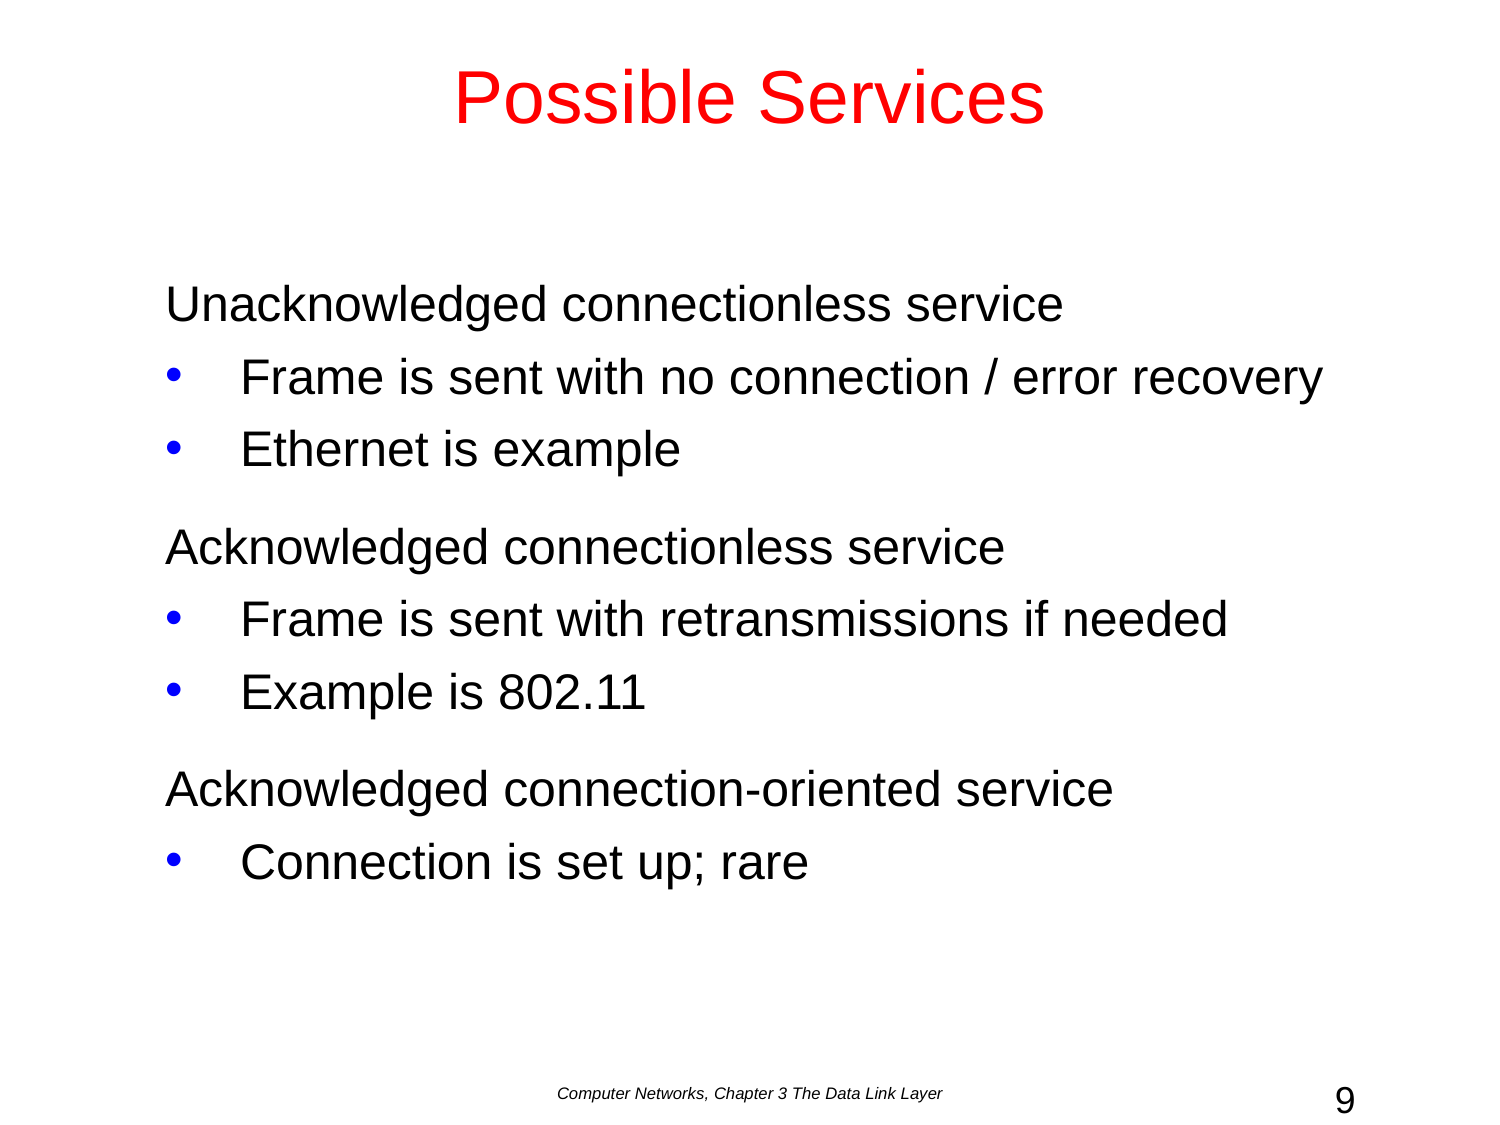

# Possible Services
Unacknowledged connectionless service
Frame is sent with no connection / error recovery
Ethernet is example
Acknowledged connectionless service
Frame is sent with retransmissions if needed
Example is 802.11
Acknowledged connection-oriented service
Connection is set up; rare
Computer Networks, Chapter 3 The Data Link Layer